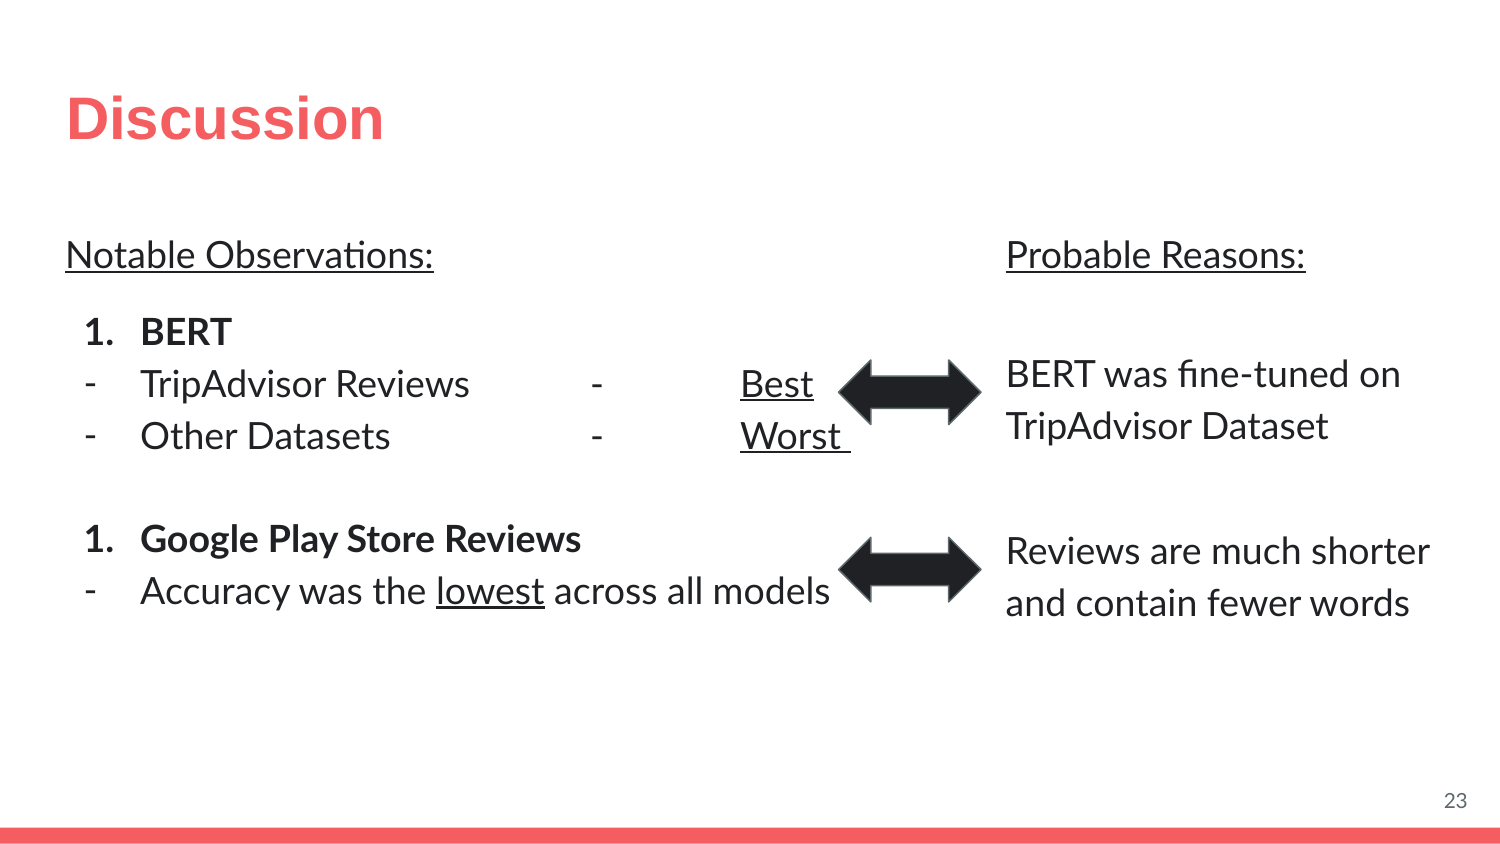

# Discussion
Notable Observations:
BERT
TripAdvisor Reviews 	- 	Best
Other Datasets 		- 	Worst
Google Play Store Reviews
Accuracy was the lowest across all models
Probable Reasons:
BERT was fine-tuned on TripAdvisor Dataset

Reviews are much shorter and contain fewer words

23